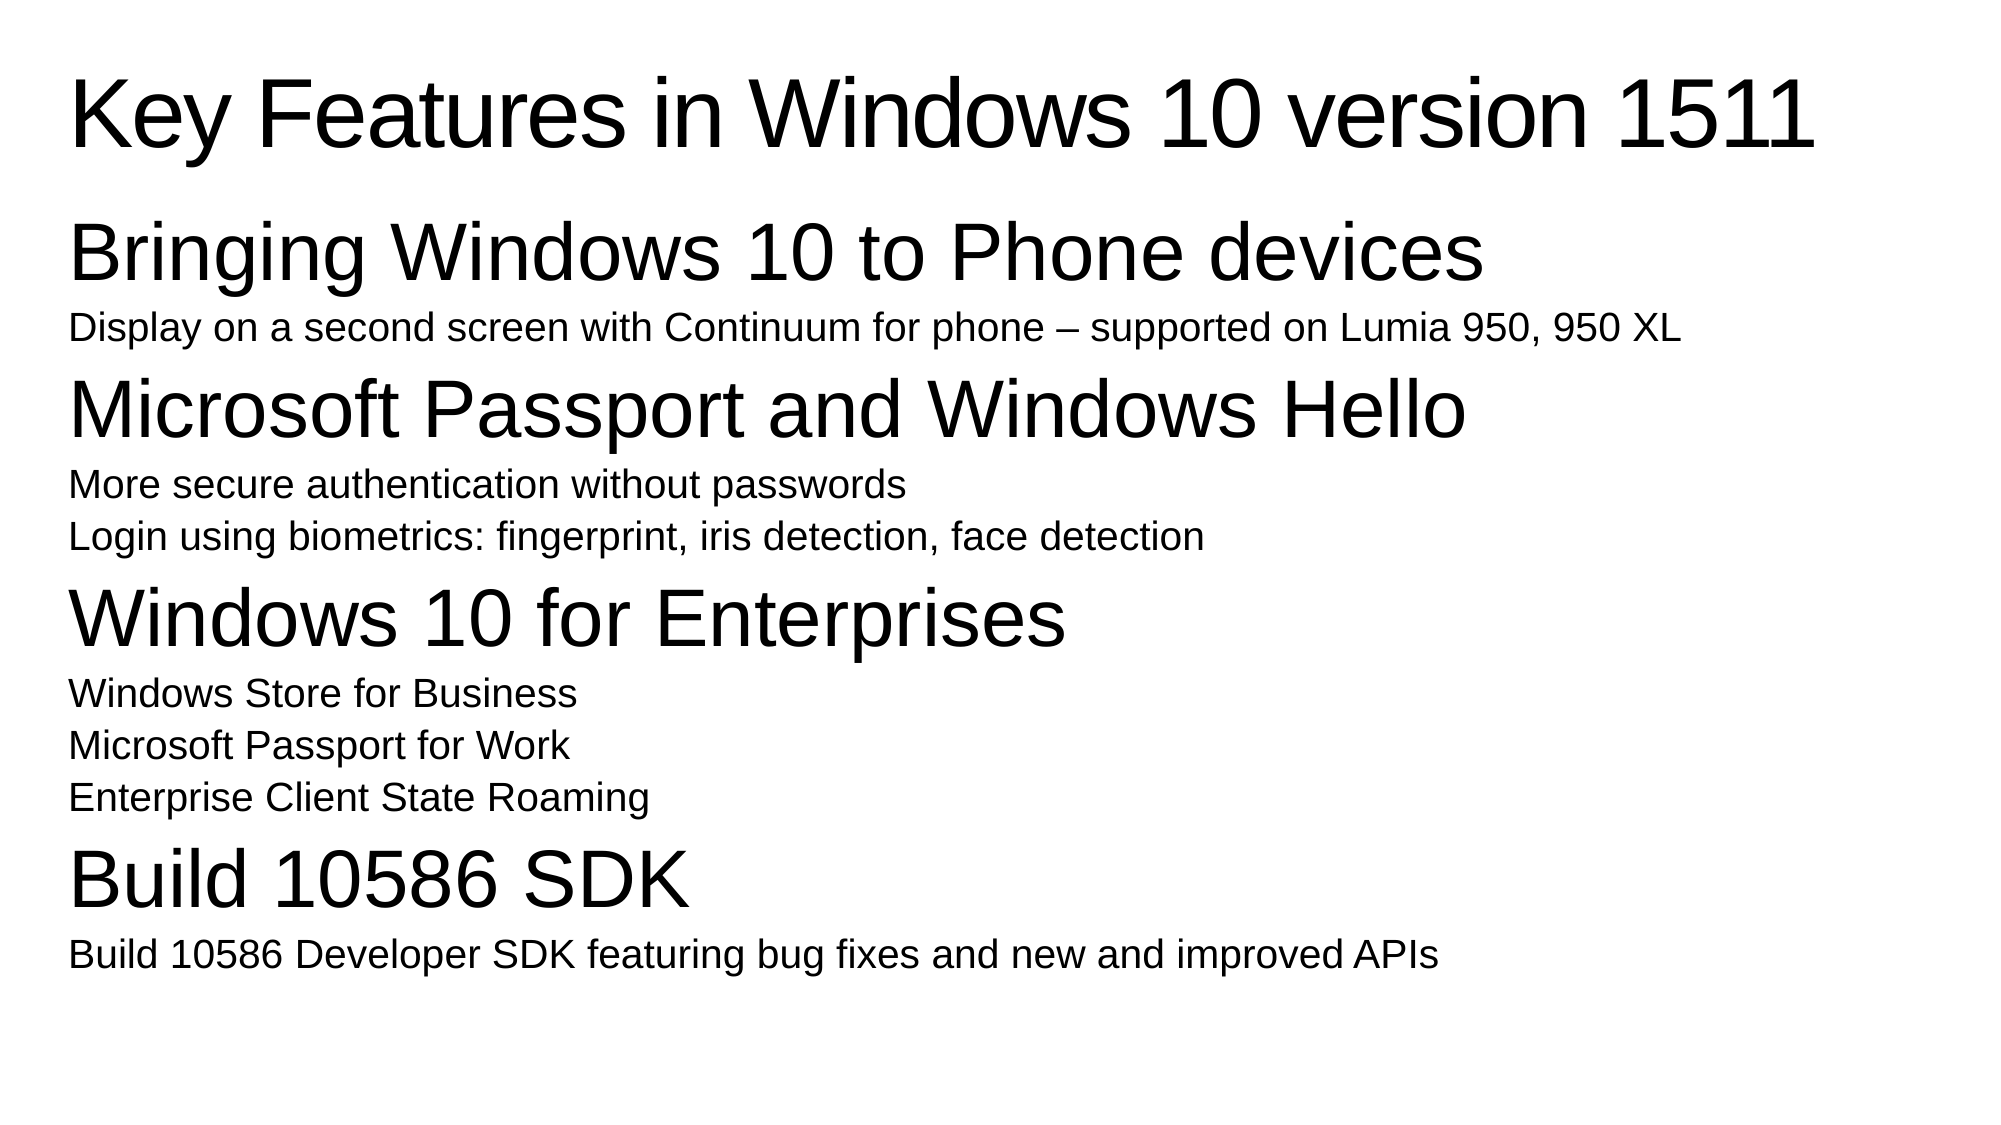

# Key Features in Windows 10 version 1511
Bringing Windows 10 to Phone devices
Display on a second screen with Continuum for phone – supported on Lumia 950, 950 XL
Microsoft Passport and Windows Hello
More secure authentication without passwords
Login using biometrics: fingerprint, iris detection, face detection
Windows 10 for Enterprises
Windows Store for Business
Microsoft Passport for Work
Enterprise Client State Roaming
Build 10586 SDK
Build 10586 Developer SDK featuring bug fixes and new and improved APIs